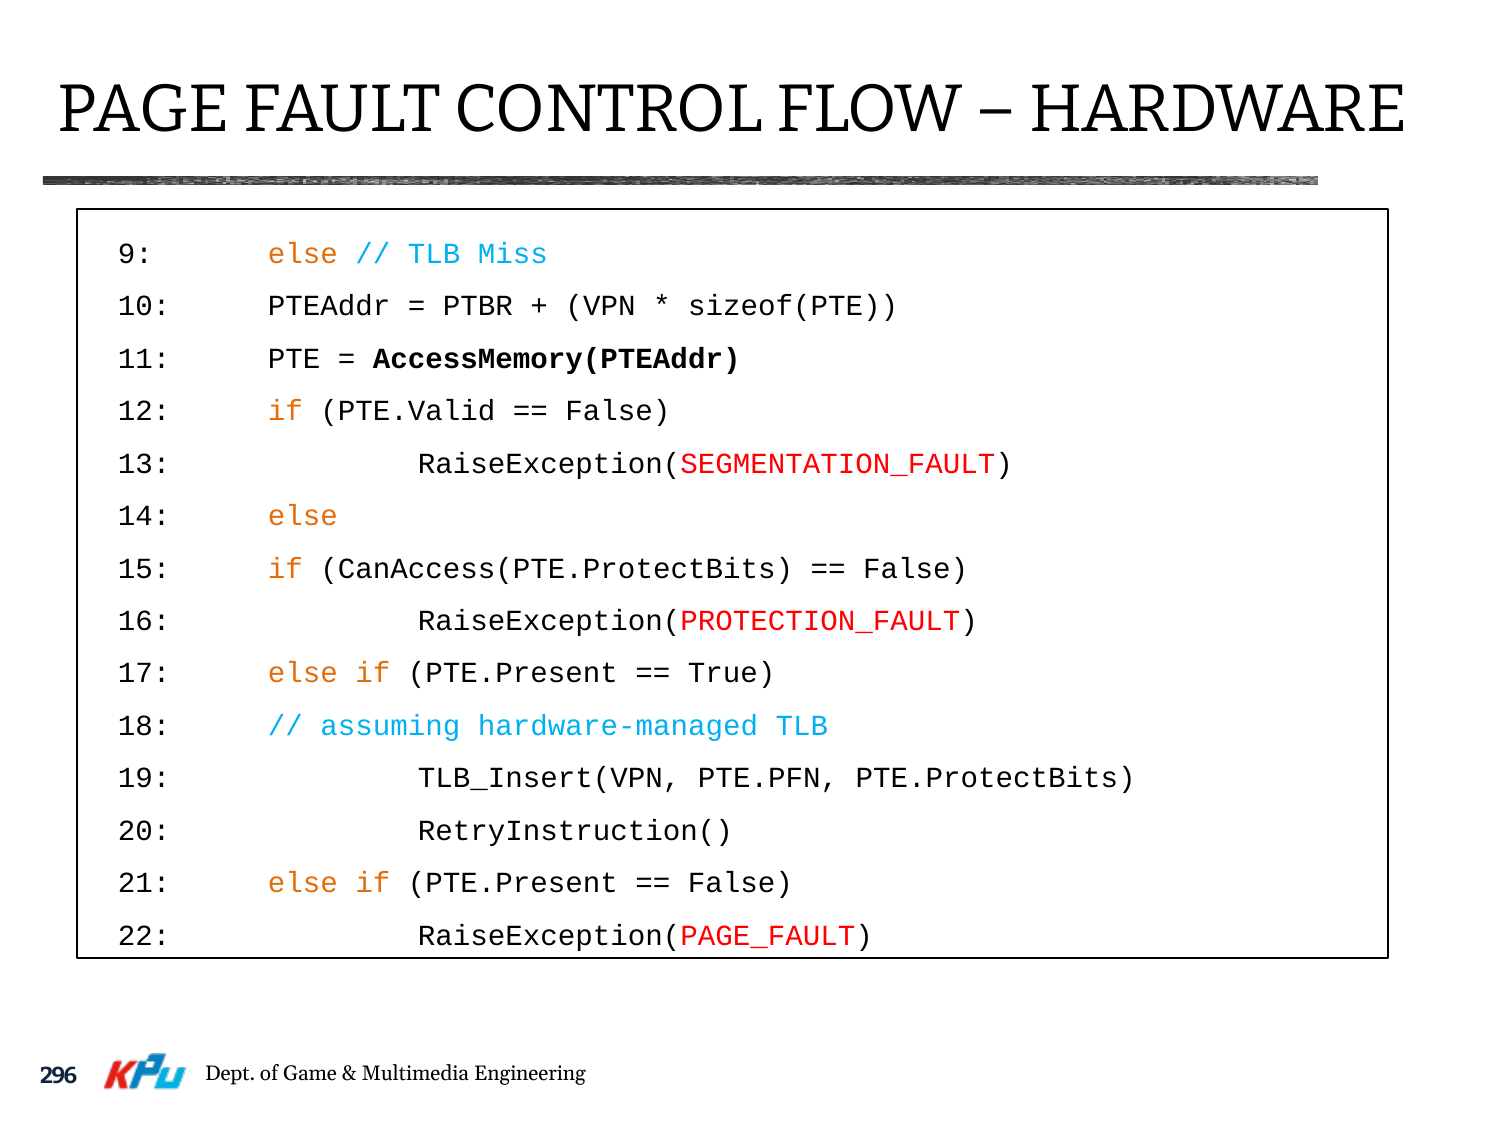

# Page Fault Control Flow – Hardware
9: 	else // TLB Miss
10: 	PTEAddr = PTBR + (VPN * sizeof(PTE))
11: 	PTE = AccessMemory(PTEAddr)
12: 	if (PTE.Valid == False)
13:		RaiseException(SEGMENTATION_FAULT)
14: 	else
15: 	if (CanAccess(PTE.ProtectBits) == False)
16: 		RaiseException(PROTECTION_FAULT)
17: 	else if (PTE.Present == True)
18: 	// assuming hardware-managed TLB
19: 		TLB_Insert(VPN, PTE.PFN, PTE.ProtectBits)
20: 		RetryInstruction()
21: 	else if (PTE.Present == False)
22:		RaiseException(PAGE_FAULT)

Dept. of Game & Multimedia Engineering
296